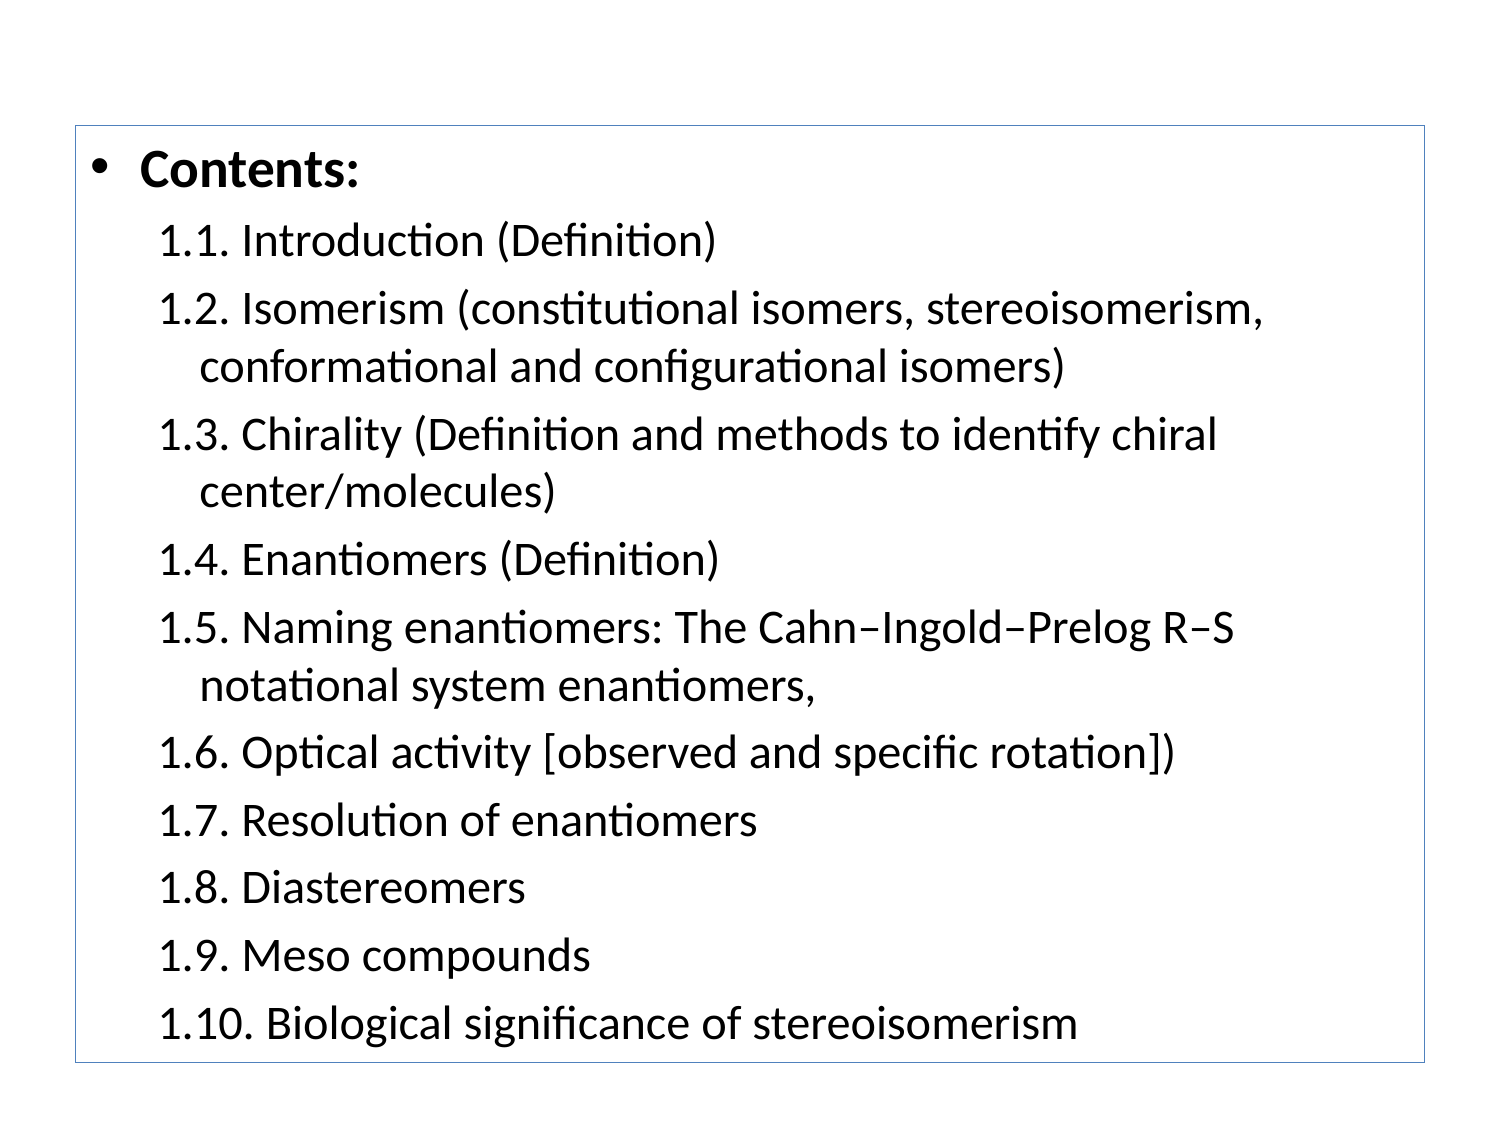

Contents:
1.1. Introduction (Definition)
1.2. Isomerism (constitutional isomers, stereoisomerism, conformational and configurational isomers)
1.3. Chirality (Definition and methods to identify chiral center/molecules)
1.4. Enantiomers (Definition)
1.5. Naming enantiomers: The Cahn–Ingold–Prelog R–S notational system enantiomers,
1.6. Optical activity [observed and specific rotation])
1.7. Resolution of enantiomers
1.8. Diastereomers
1.9. Meso compounds
1.10. Biological significance of stereoisomerism